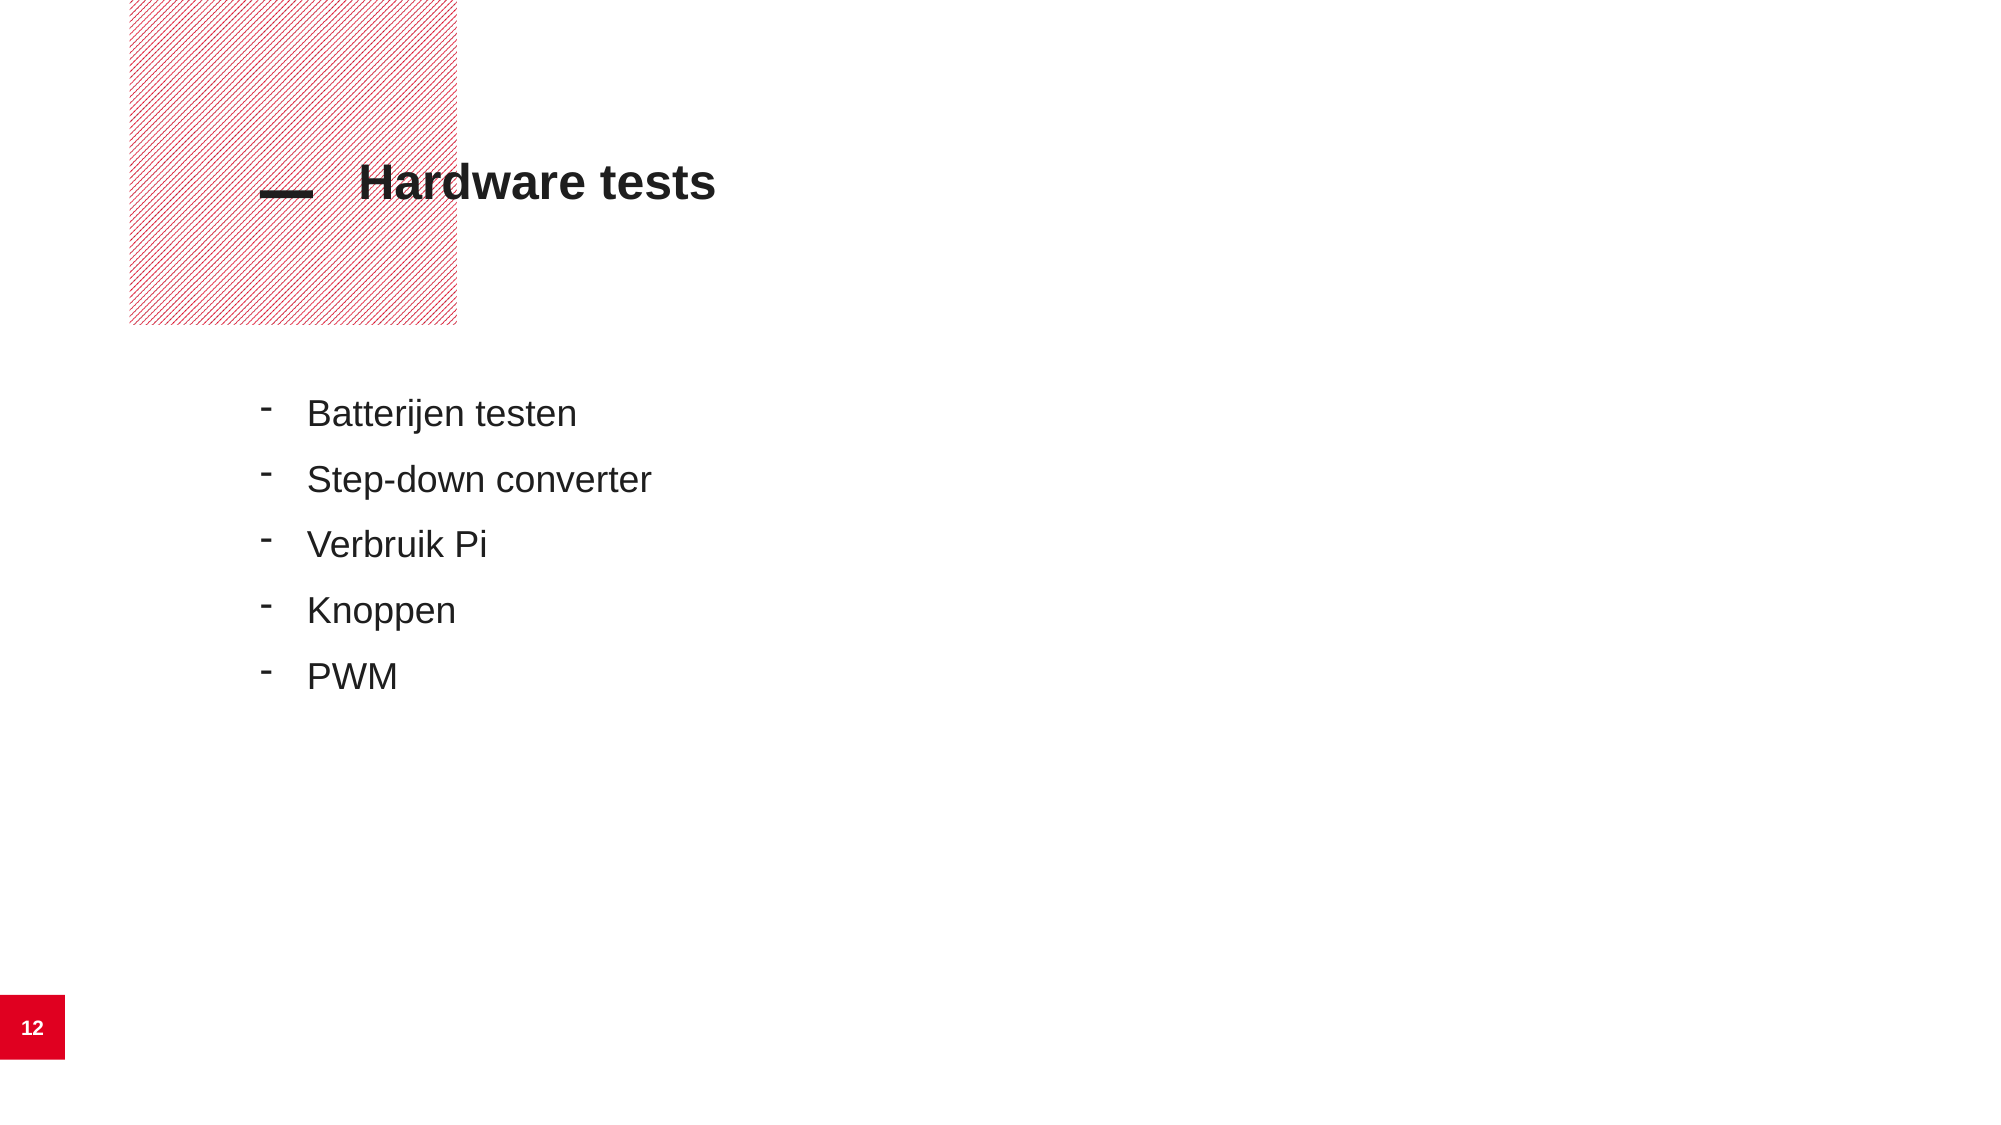

# Hardware tests

Batterijen testen
Step-down converter
Verbruik Pi
Knoppen
PWM